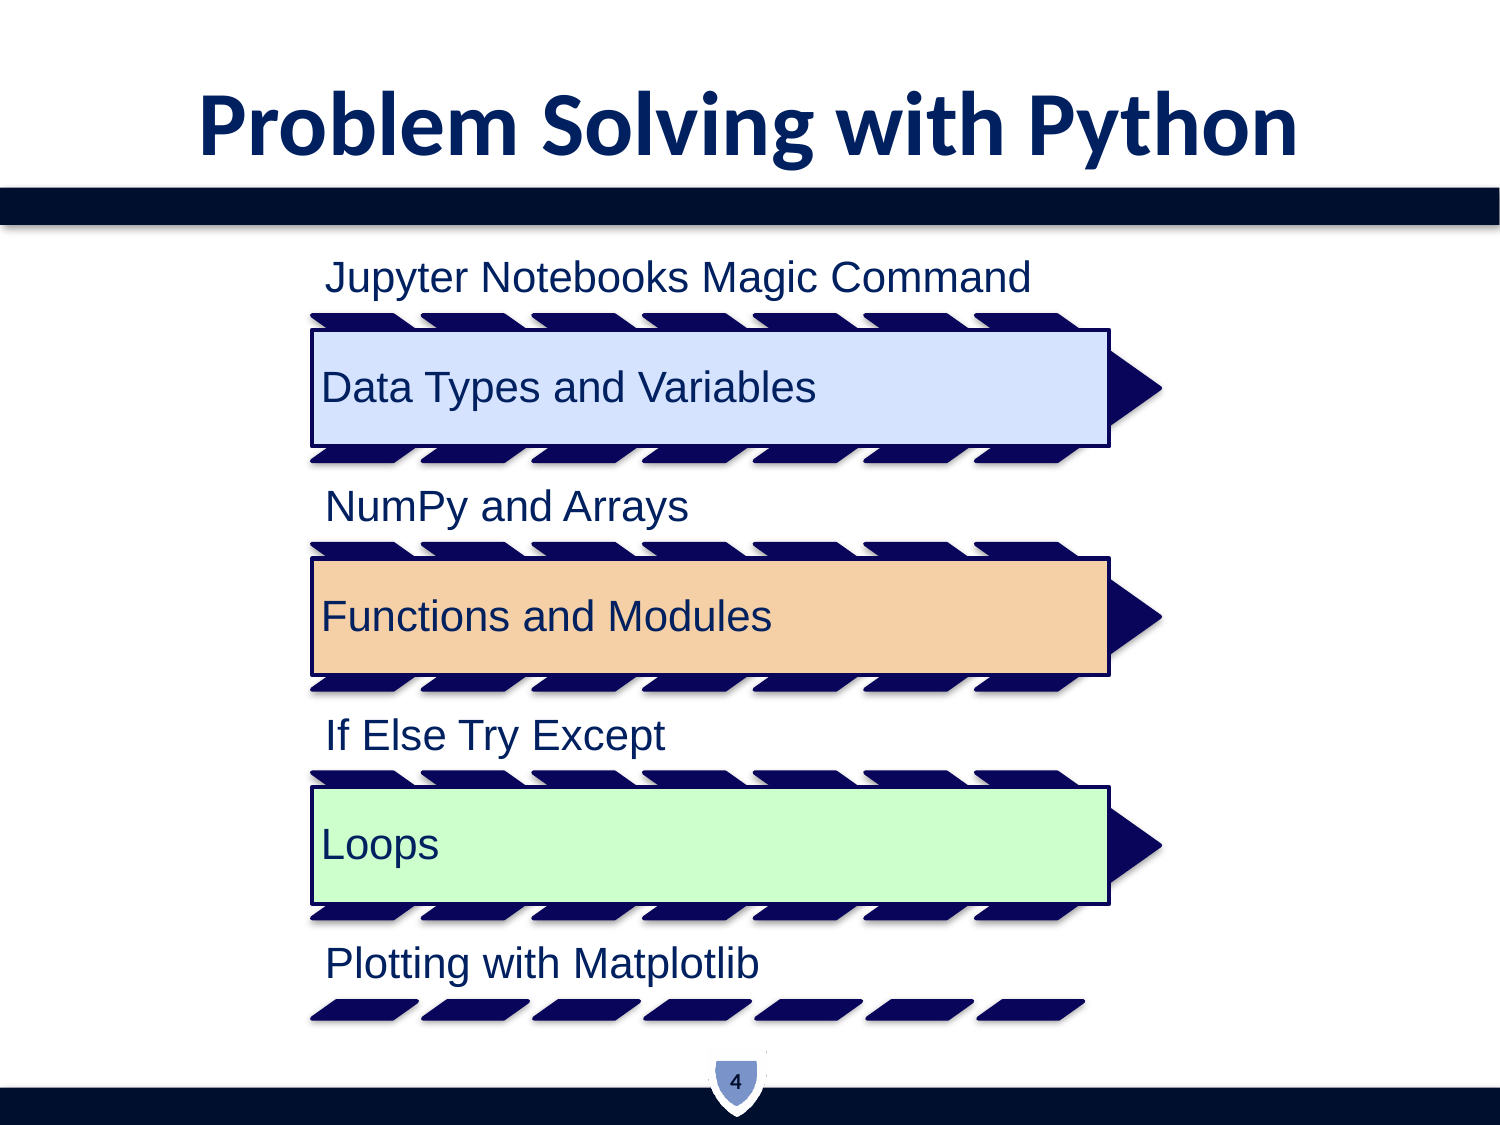

# Problem Solving with Python
Jupyter Notebooks Magic Command
Data Types and Variables
NumPy and Arrays
Functions and Modules
If Else Try Except
Loops
Plotting with Matplotlib
4